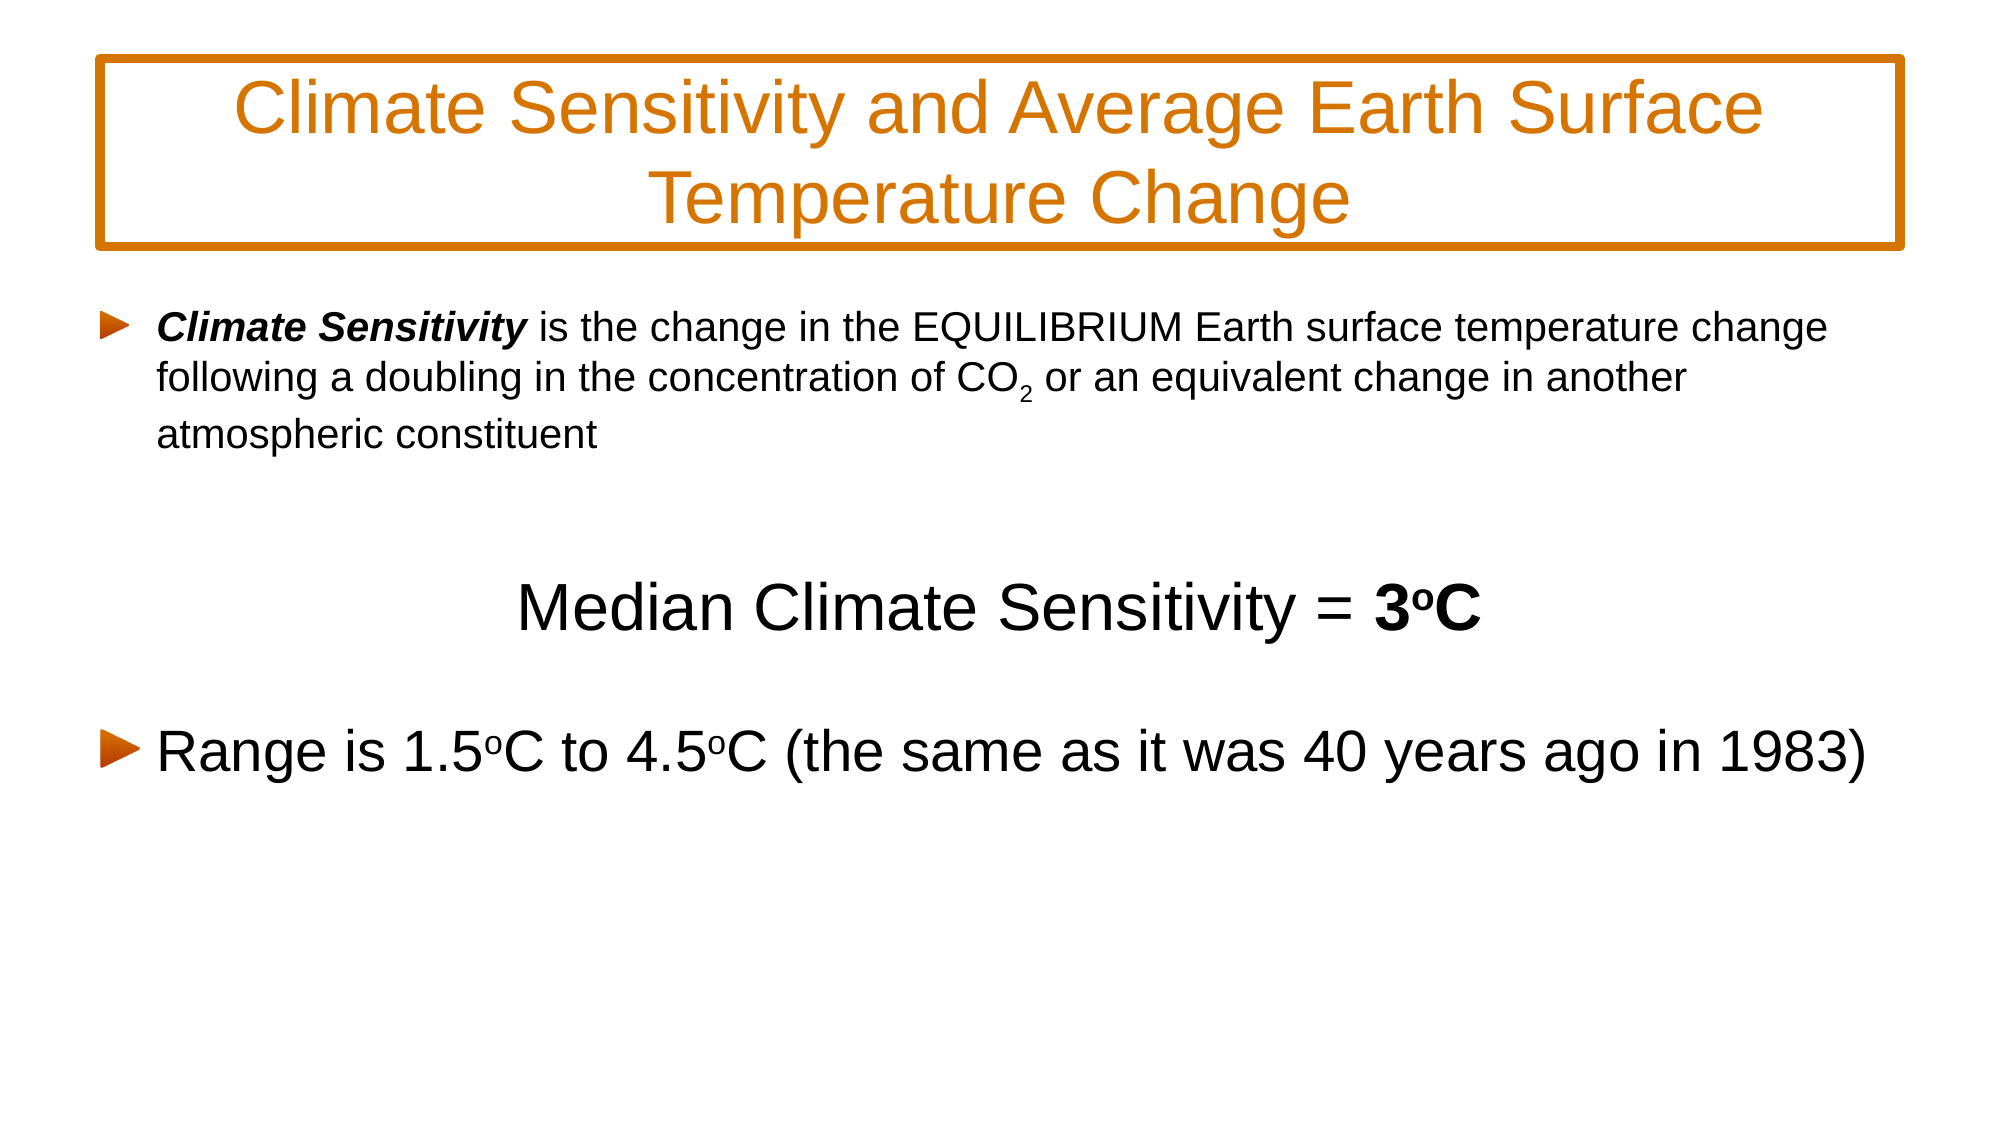

# Climate Sensitivity and Average Earth Surface Temperature Change
Climate Sensitivity is the change in the EQUILIBRIUM Earth surface temperature change following a doubling in the concentration of CO2 or an equivalent change in another atmospheric constituent

Median Climate Sensitivity = 3oC

Range is 1.5oC to 4.5oC (the same as it was 40 years ago in 1983)